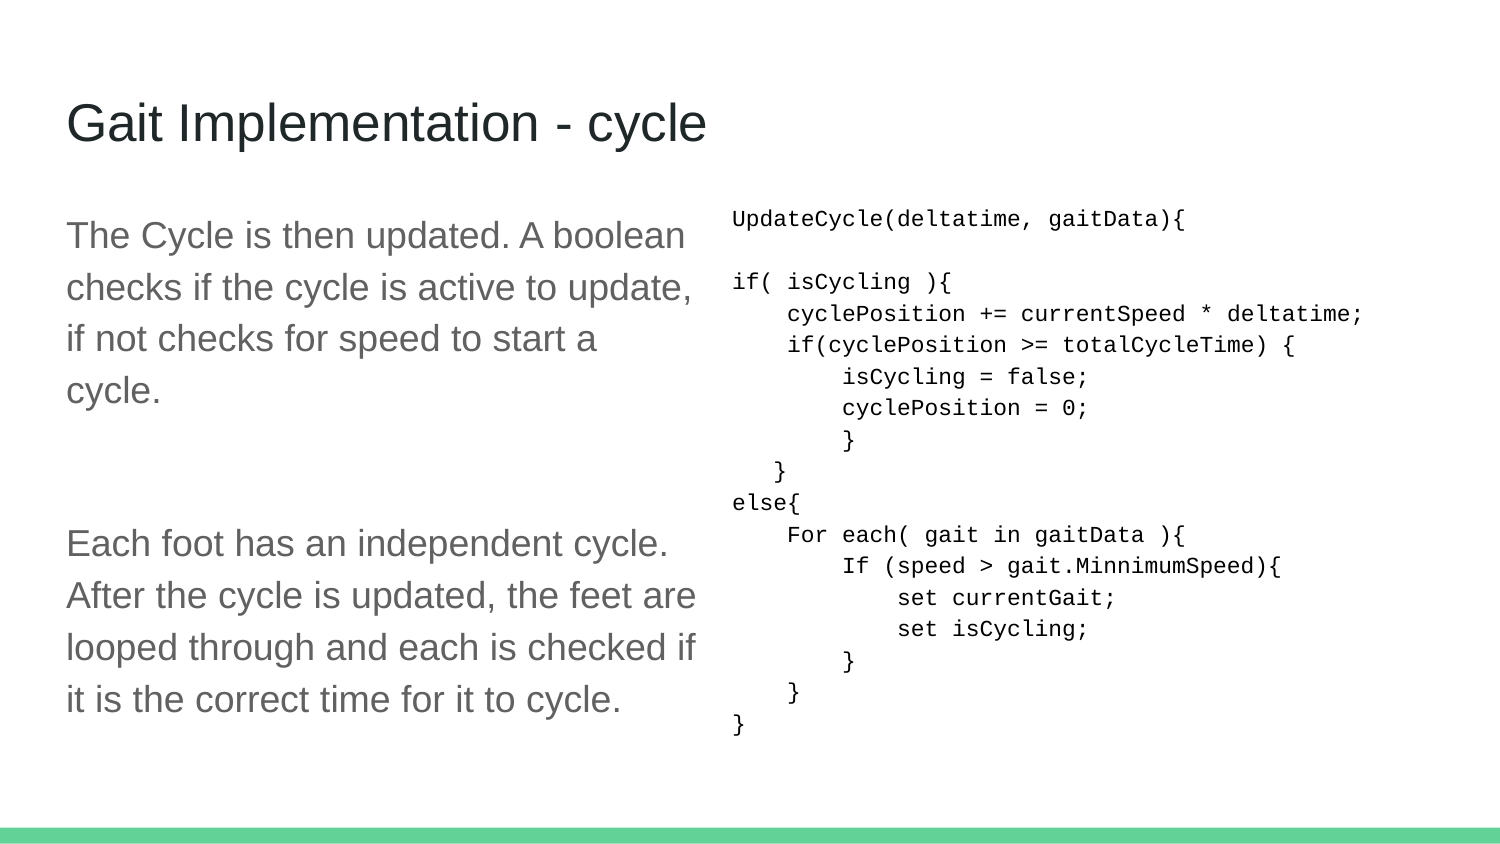

# Gait Implementation - cycle
UpdateCycle(deltatime, gaitData){

if( isCycling ){
    cyclePosition += currentSpeed * deltatime;
    if(cyclePosition >= totalCycleTime) {
        isCycling = false;
        cyclePosition = 0;
        }
   }
else{
    For each( gait in gaitData ){
        If (speed > gait.MinnimumSpeed){
            set currentGait;
            set isCycling;
        }
    }
}

The Cycle is then updated. A boolean checks if the cycle is active to update, if not checks for speed to start a cycle.

Each foot has an independent cycle. After the cycle is updated, the feet are looped through and each is checked if it is the correct time for it to cycle.